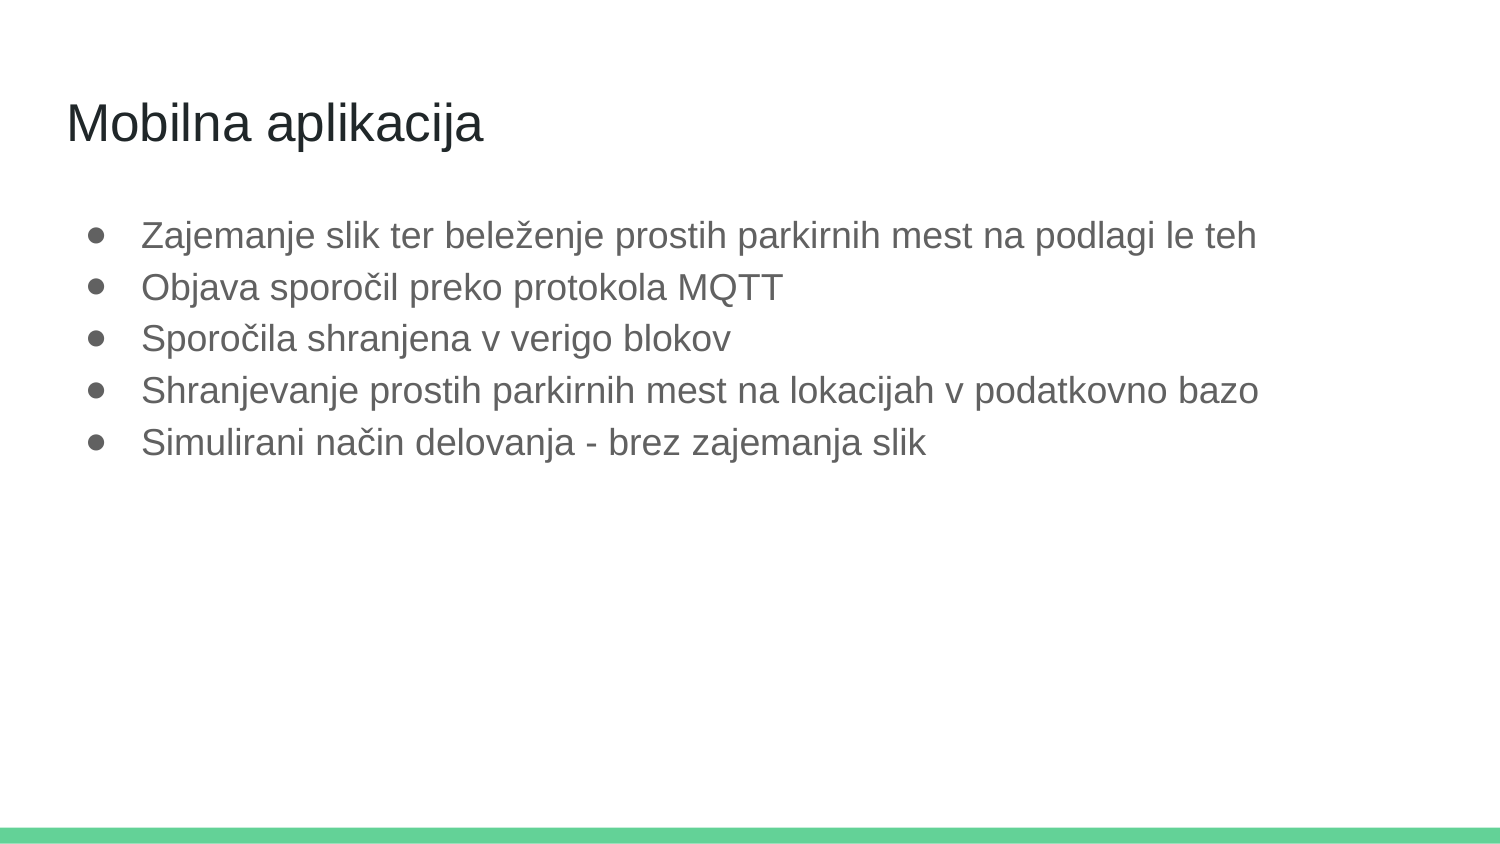

# Mobilna aplikacija
Zajemanje slik ter beleženje prostih parkirnih mest na podlagi le teh
Objava sporočil preko protokola MQTT
Sporočila shranjena v verigo blokov
Shranjevanje prostih parkirnih mest na lokacijah v podatkovno bazo
Simulirani način delovanja - brez zajemanja slik